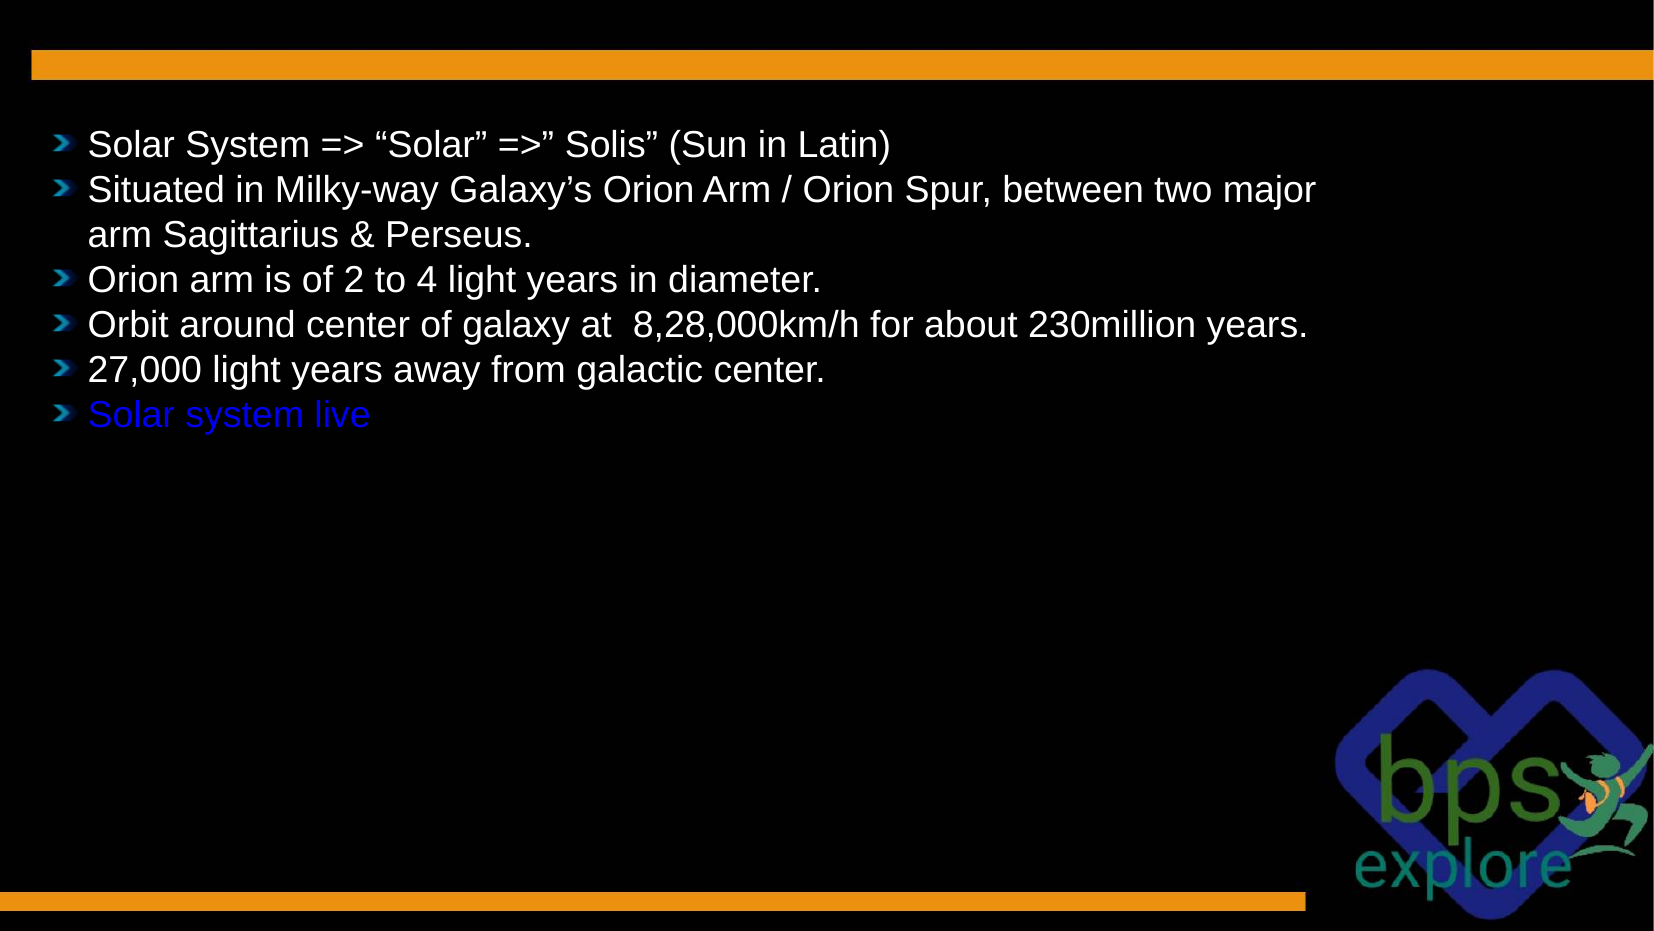

Solar System => “Solar” =>” Solis” (Sun in Latin)
Situated in Milky-way Galaxy’s Orion Arm / Orion Spur, between two major arm Sagittarius & Perseus.
Orion arm is of 2 to 4 light years in diameter.
Orbit around center of galaxy at  8,28,000km/h for about 230million years.
27,000 light years away from galactic center.
Solar system live